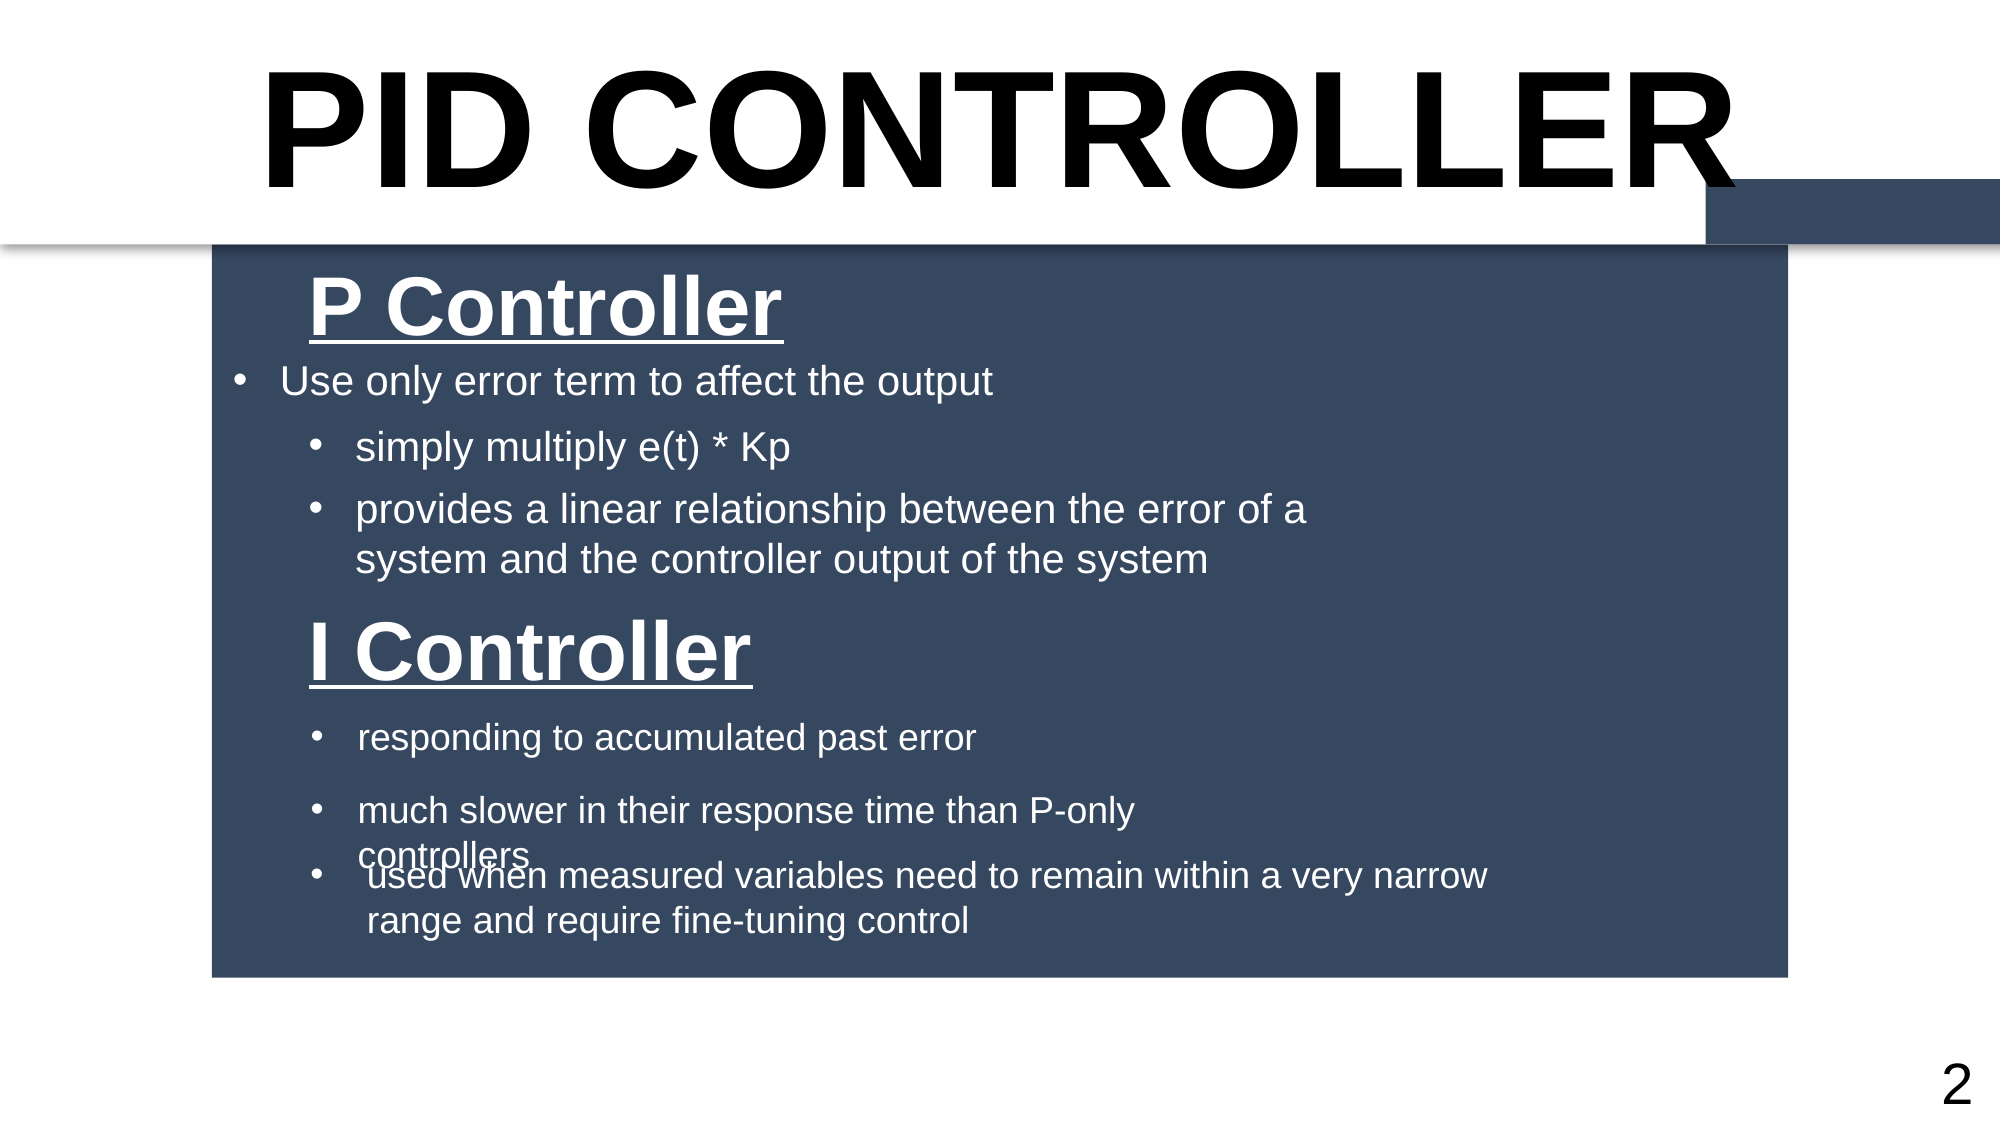

PID CONTROLLER

P Controller

Use only error term to affect the output
simply multiply e(t) * Kp
provides a linear relationship between the error of a system and the controller output of the system
I Controller
responding to accumulated past error
much slower in their response time than P-only controllers
used when measured variables need to remain within a very narrow range and require fine-tuning control
22